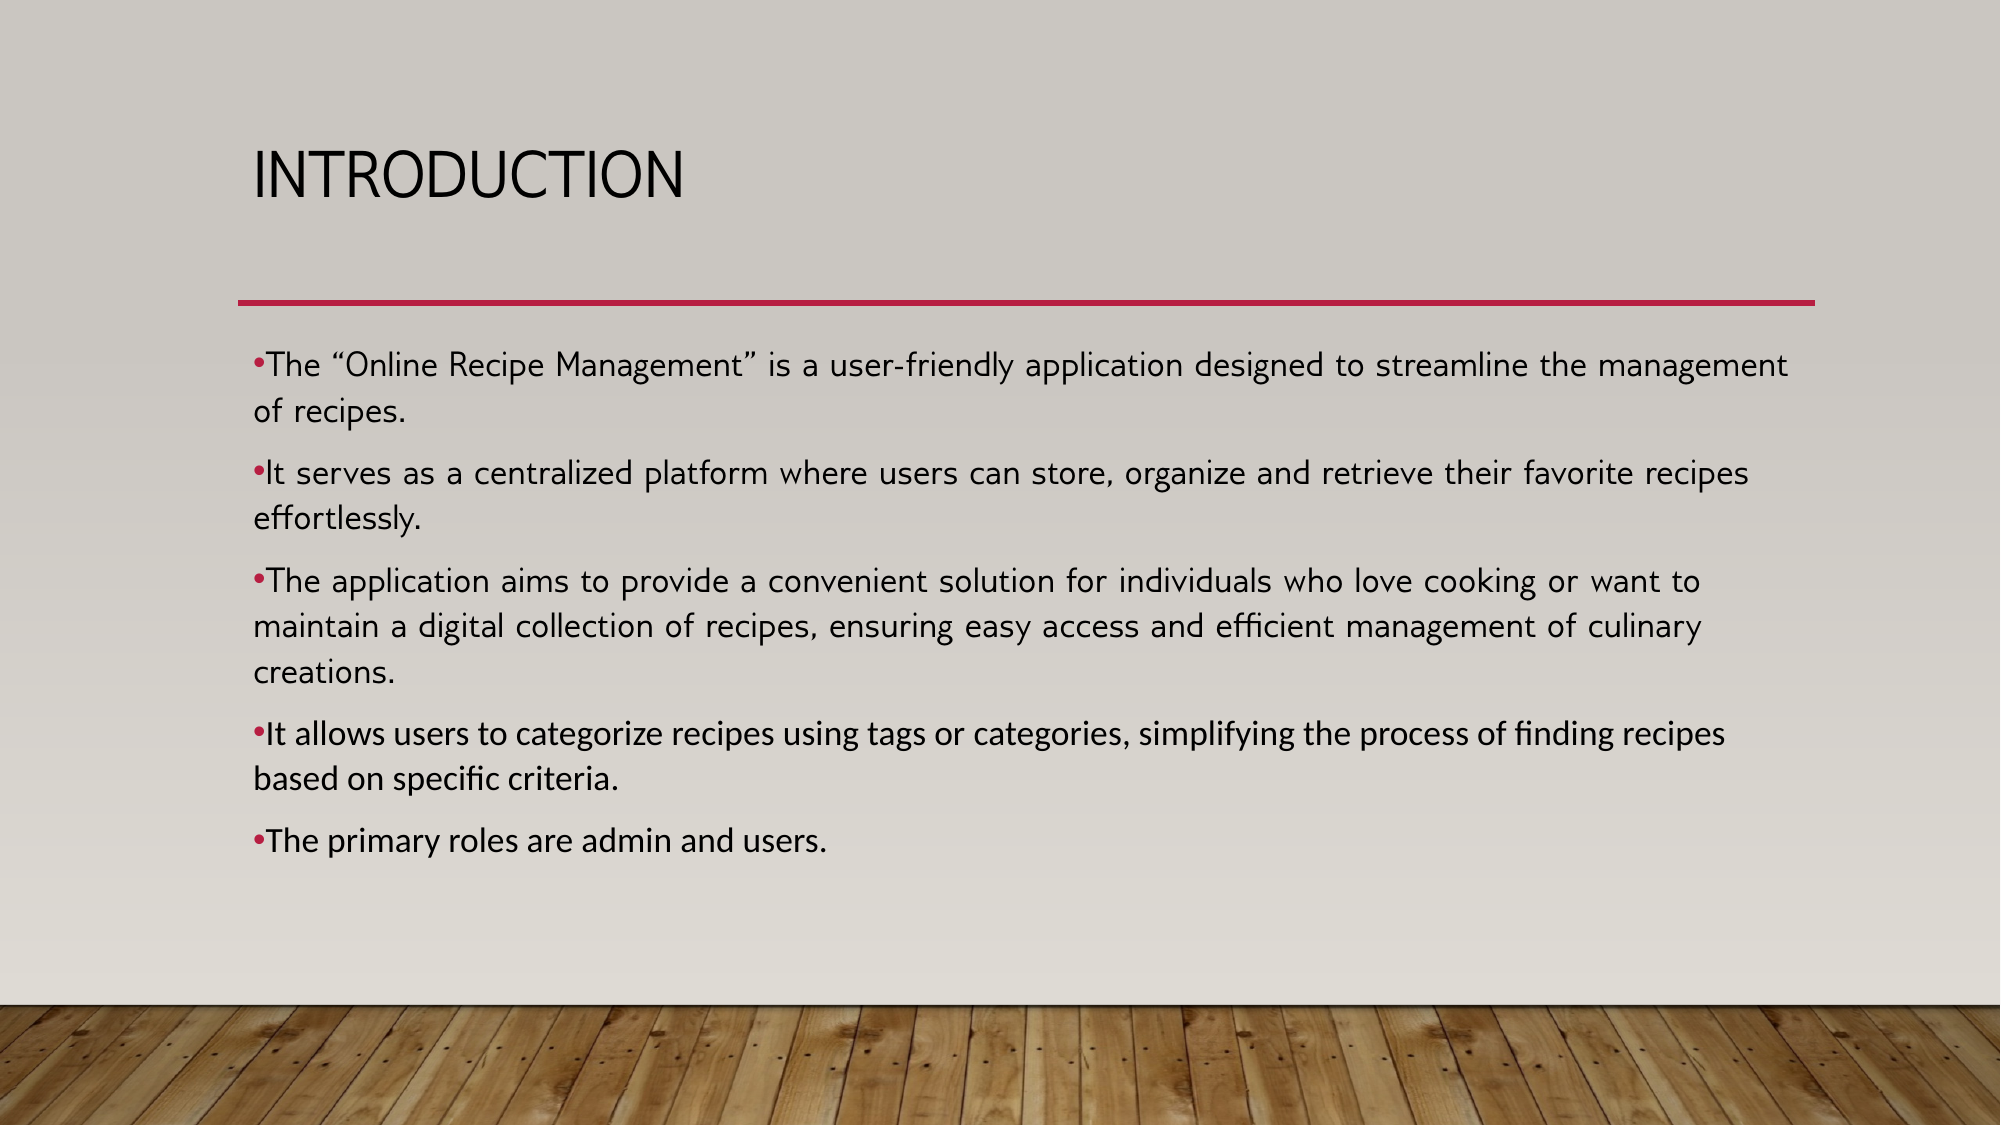

# INTRODUCTION
The “Online Recipe Management” is a user-friendly application designed to streamline the management of recipes.
It serves as a centralized platform where users can store, organize and retrieve their favorite recipes effortlessly.
The application aims to provide a convenient solution for individuals who love cooking or want to maintain a digital collection of recipes, ensuring easy access and efficient management of culinary creations.
It allows users to categorize recipes using tags or categories, simplifying the process of finding recipes based on specific criteria.
The primary roles are admin and users.